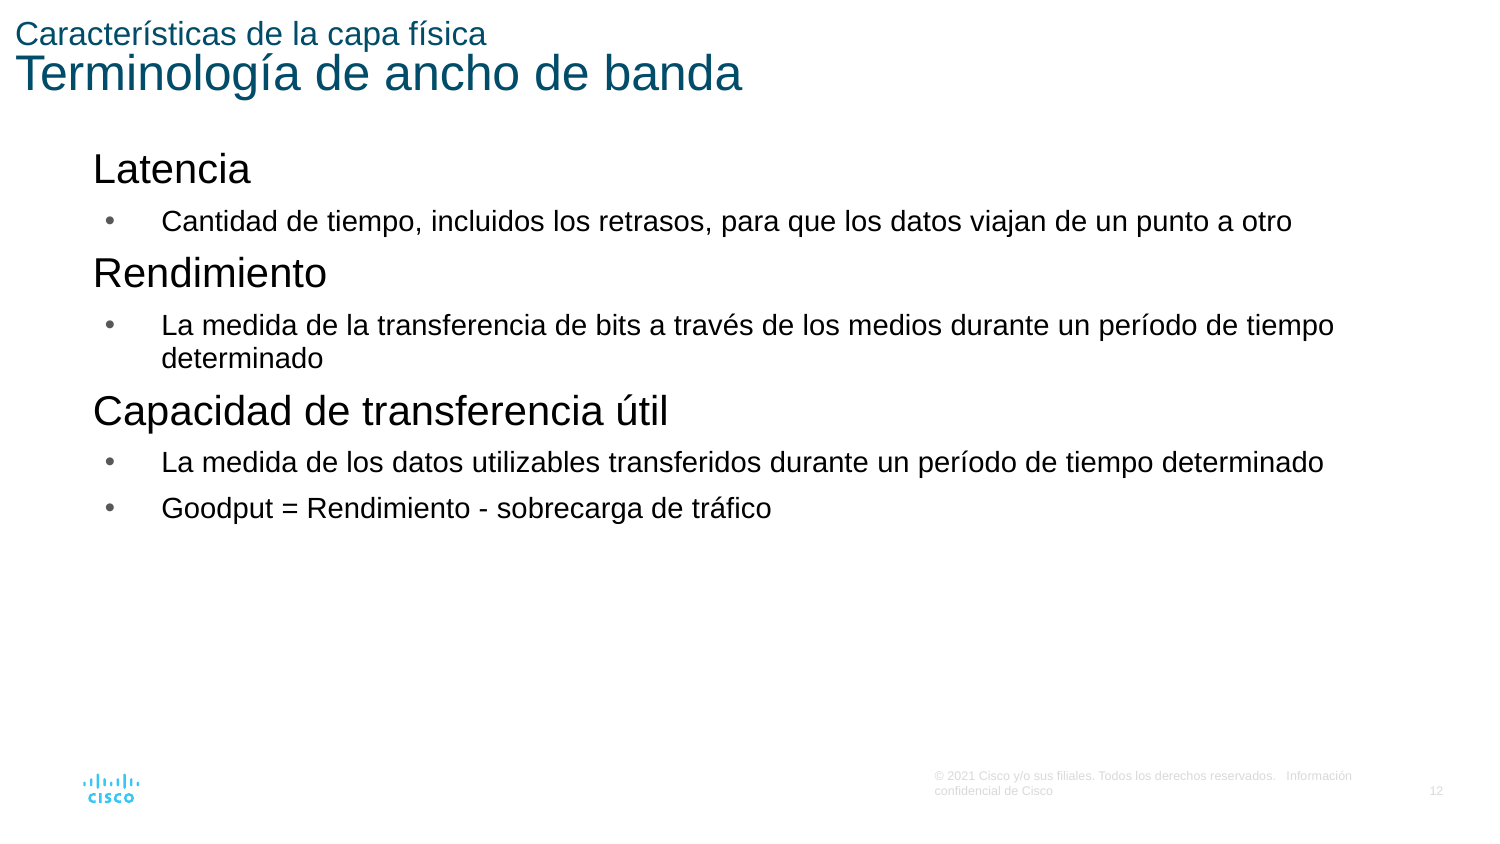

# Características de la capa física Terminología de ancho de banda
Latencia
Cantidad de tiempo, incluidos los retrasos, para que los datos viajan de un punto a otro
Rendimiento
La medida de la transferencia de bits a través de los medios durante un período de tiempo determinado
Capacidad de transferencia útil
La medida de los datos utilizables transferidos durante un período de tiempo determinado
Goodput = Rendimiento - sobrecarga de tráfico